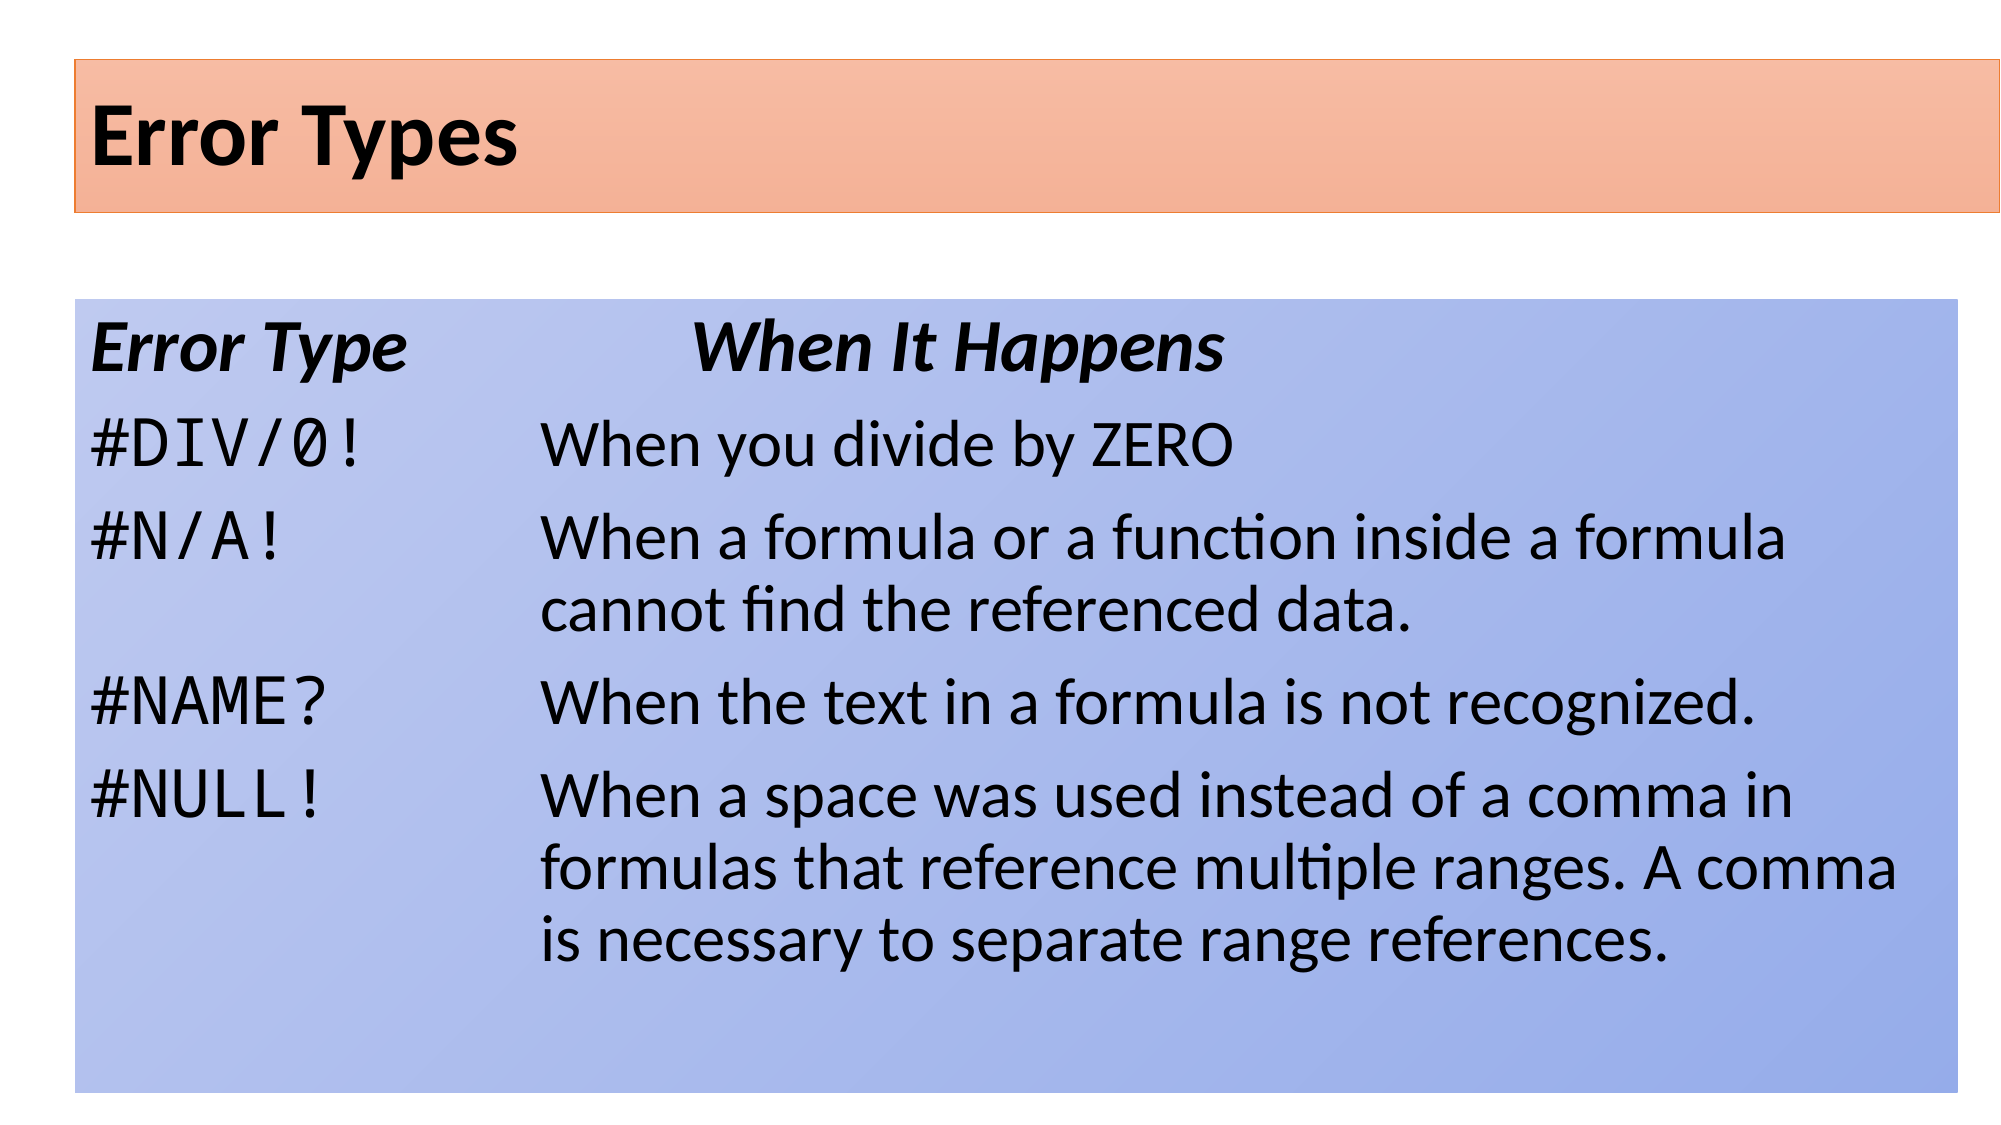

# Error Types
Error Type		When It Happens
#DIV/0!		When you divide by ZERO
#N/A!		When a formula or a function inside a formula 				cannot find the referenced data.
#NAME?		When the text in a formula is not recognized.
#NULL!		When a space was used instead of a comma in 				formulas that reference multiple ranges. A comma 			is necessary to separate range references.